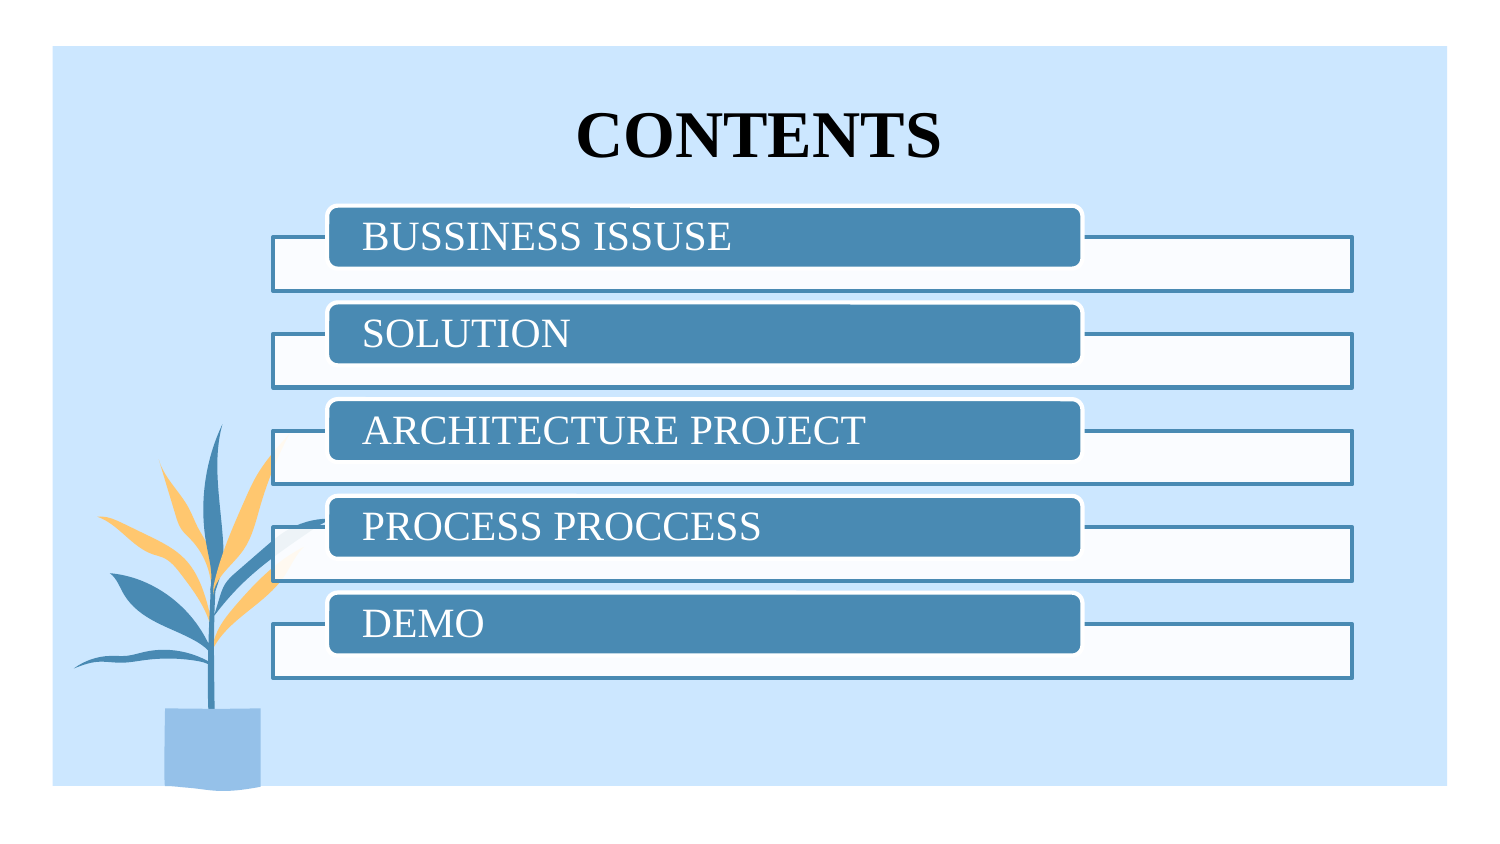

# CONTENTS
BUSSINESS ISSUSE
SOLUTION
ARCHITECTURE PROJECT
PROCESS PROCCESS
DEMO